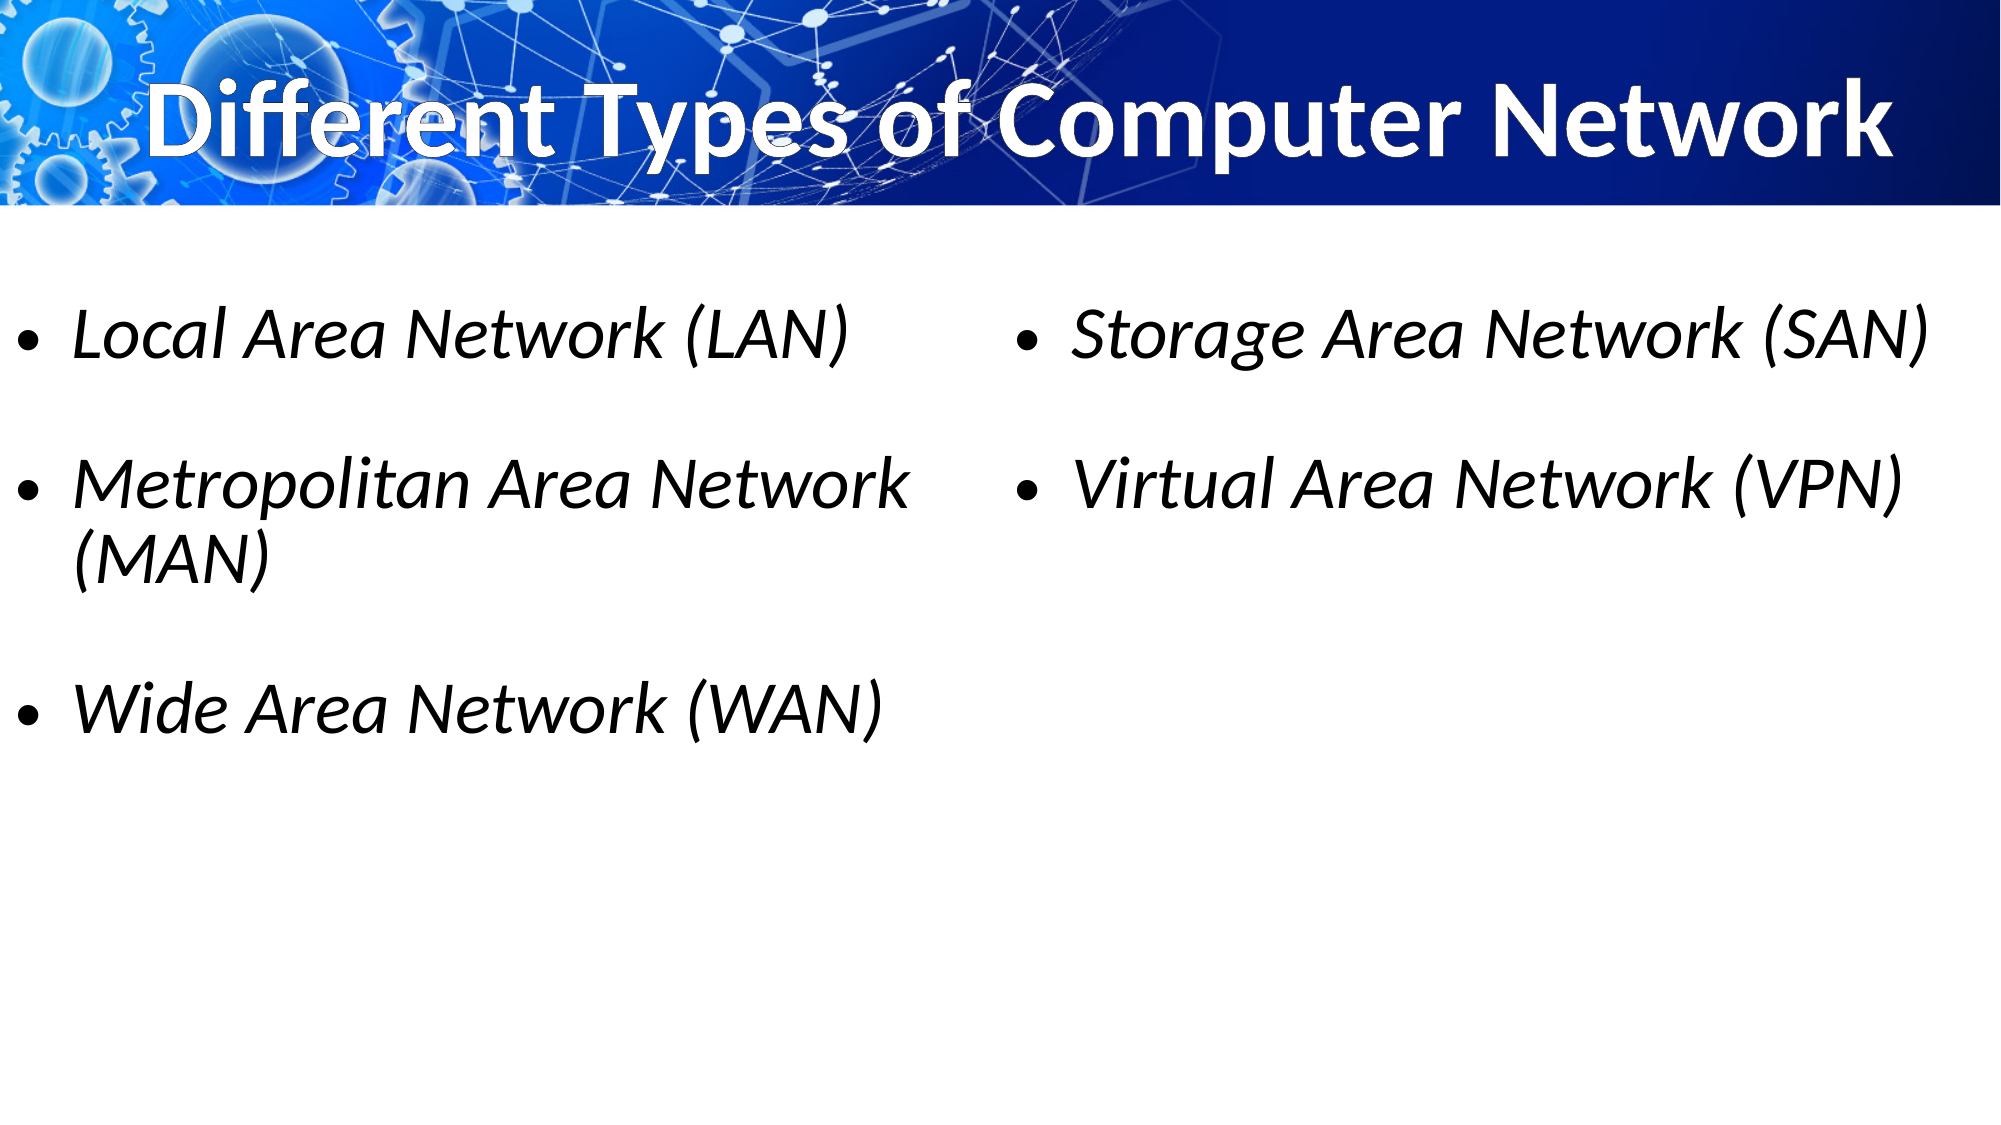

# Different Types of Computer Network
| Local Area Network (LAN) Metropolitan Area Network (MAN) Wide Area Network (WAN) | Storage Area Network (SAN) Virtual Area Network (VPN) |
| --- | --- |